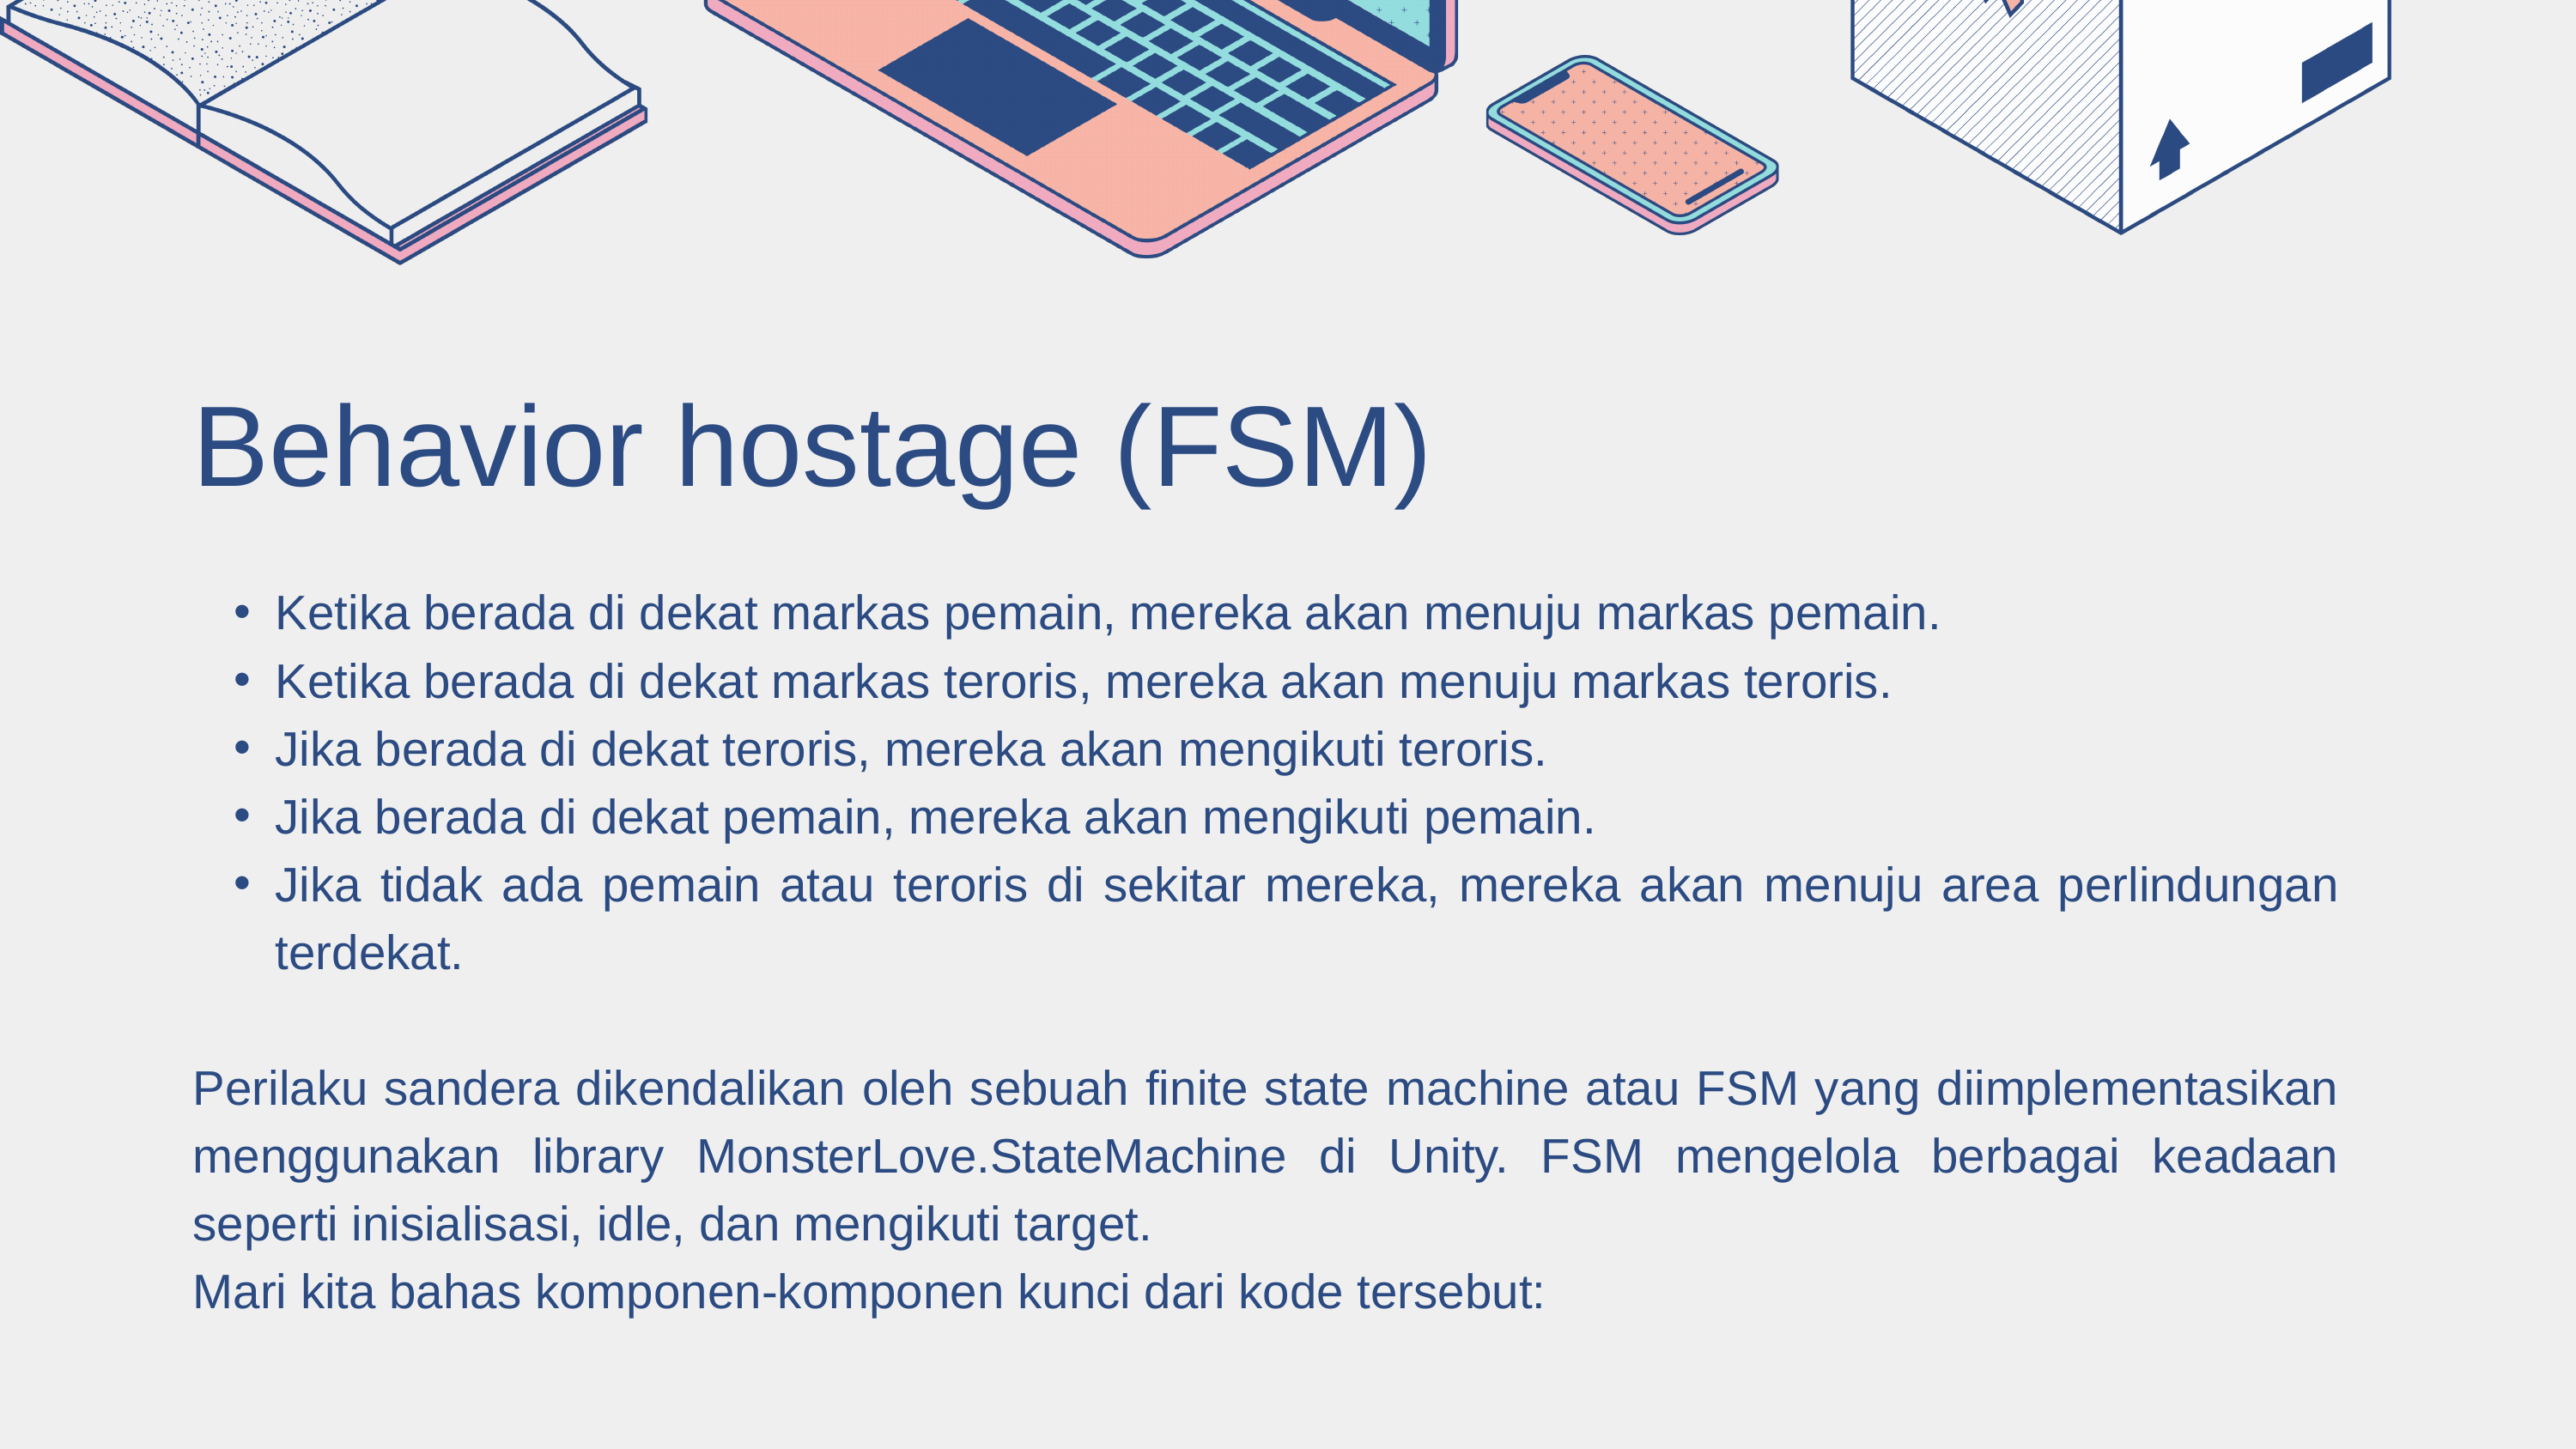

Behavior hostage (FSM)
Ketika berada di dekat markas pemain, mereka akan menuju markas pemain.
Ketika berada di dekat markas teroris, mereka akan menuju markas teroris.
Jika berada di dekat teroris, mereka akan mengikuti teroris.
Jika berada di dekat pemain, mereka akan mengikuti pemain.
Jika tidak ada pemain atau teroris di sekitar mereka, mereka akan menuju area perlindungan terdekat.

Perilaku sandera dikendalikan oleh sebuah finite state machine atau FSM yang diimplementasikan menggunakan library MonsterLove.StateMachine di Unity. FSM mengelola berbagai keadaan seperti inisialisasi, idle, dan mengikuti target.
Mari kita bahas komponen-komponen kunci dari kode tersebut: